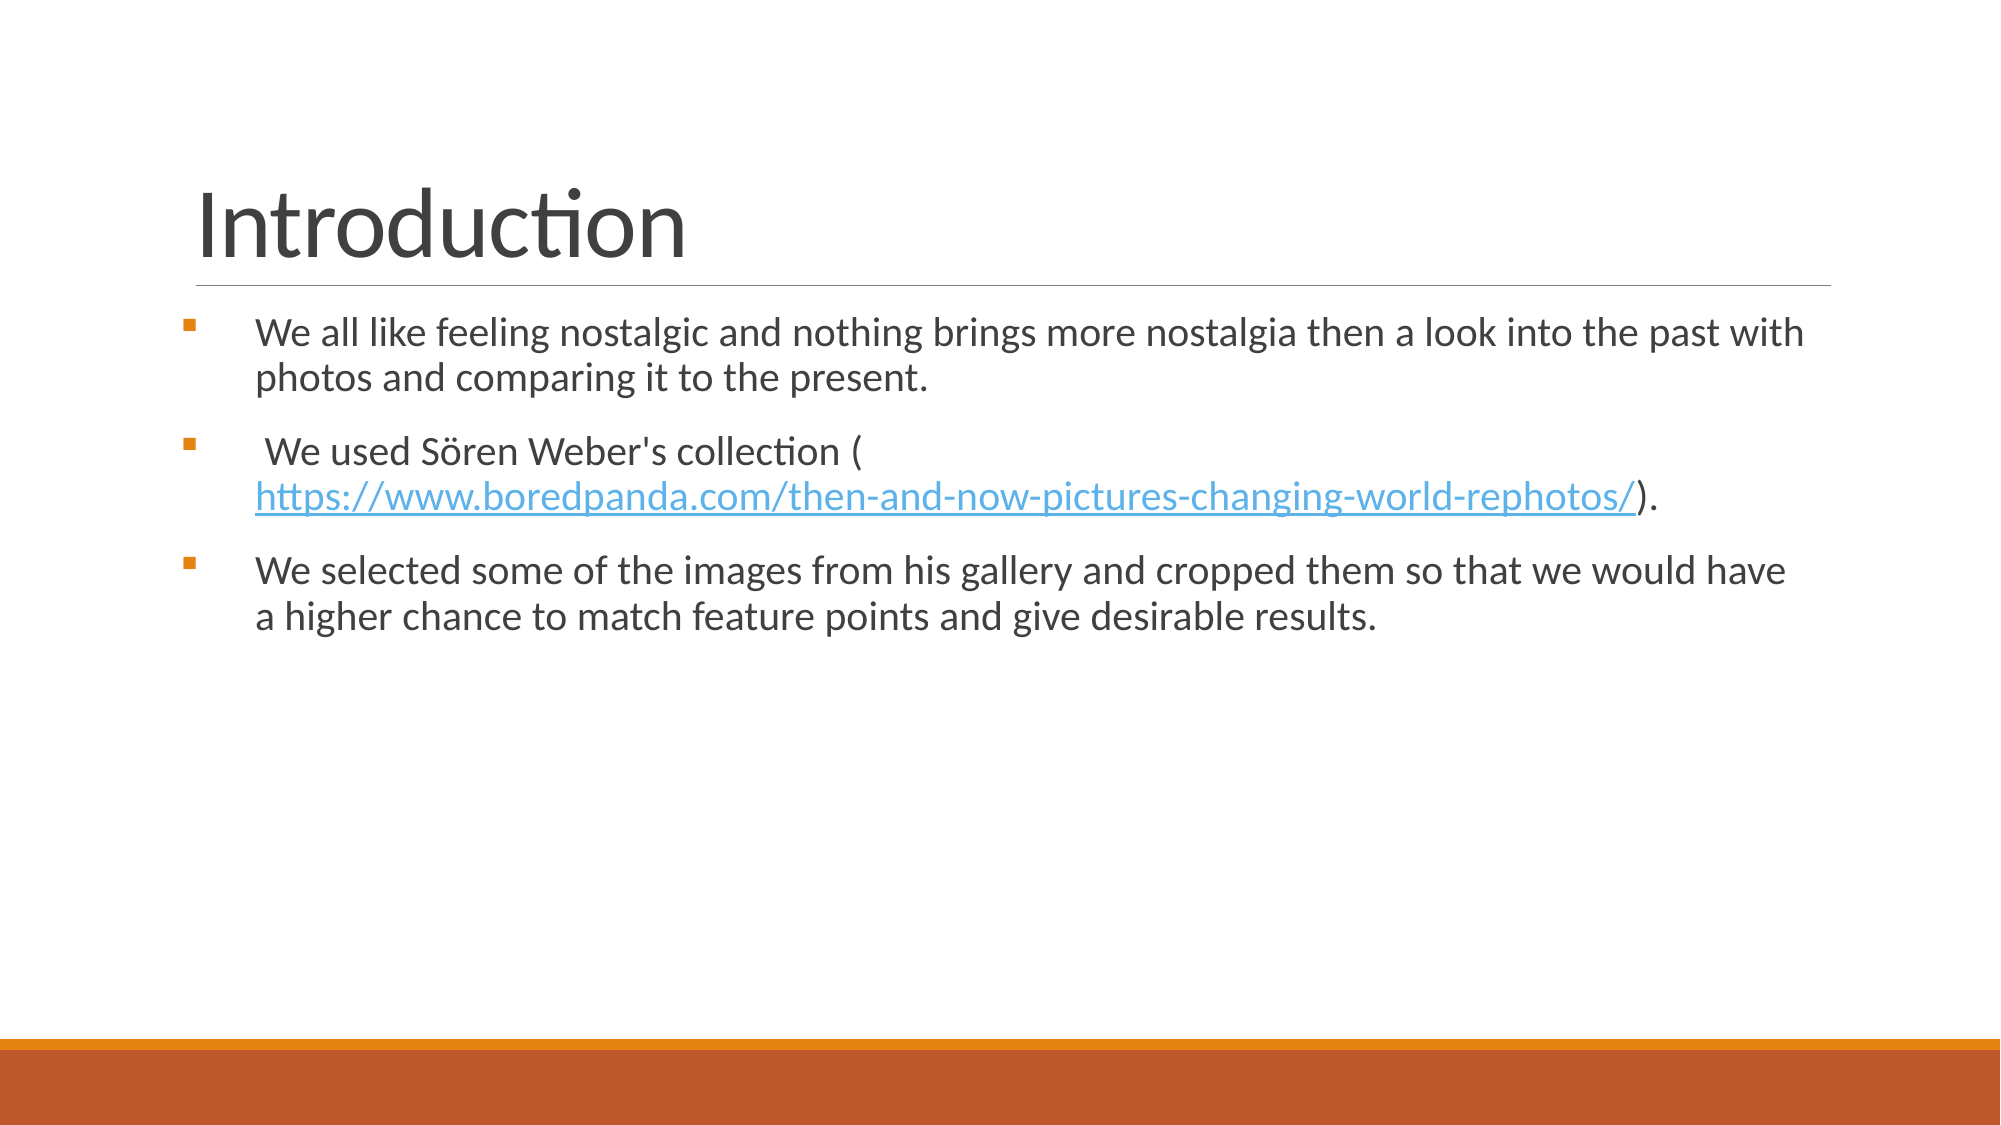

# Introduction
We all like feeling nostalgic and nothing brings more nostalgia then a look into the past with photos and comparing it to the present.
 We used Sören Weber's collection (https://www.boredpanda.com/then-and-now-pictures-changing-world-rephotos/).
We selected some of the images from his gallery and cropped them so that we would have a higher chance to match feature points and give desirable results.